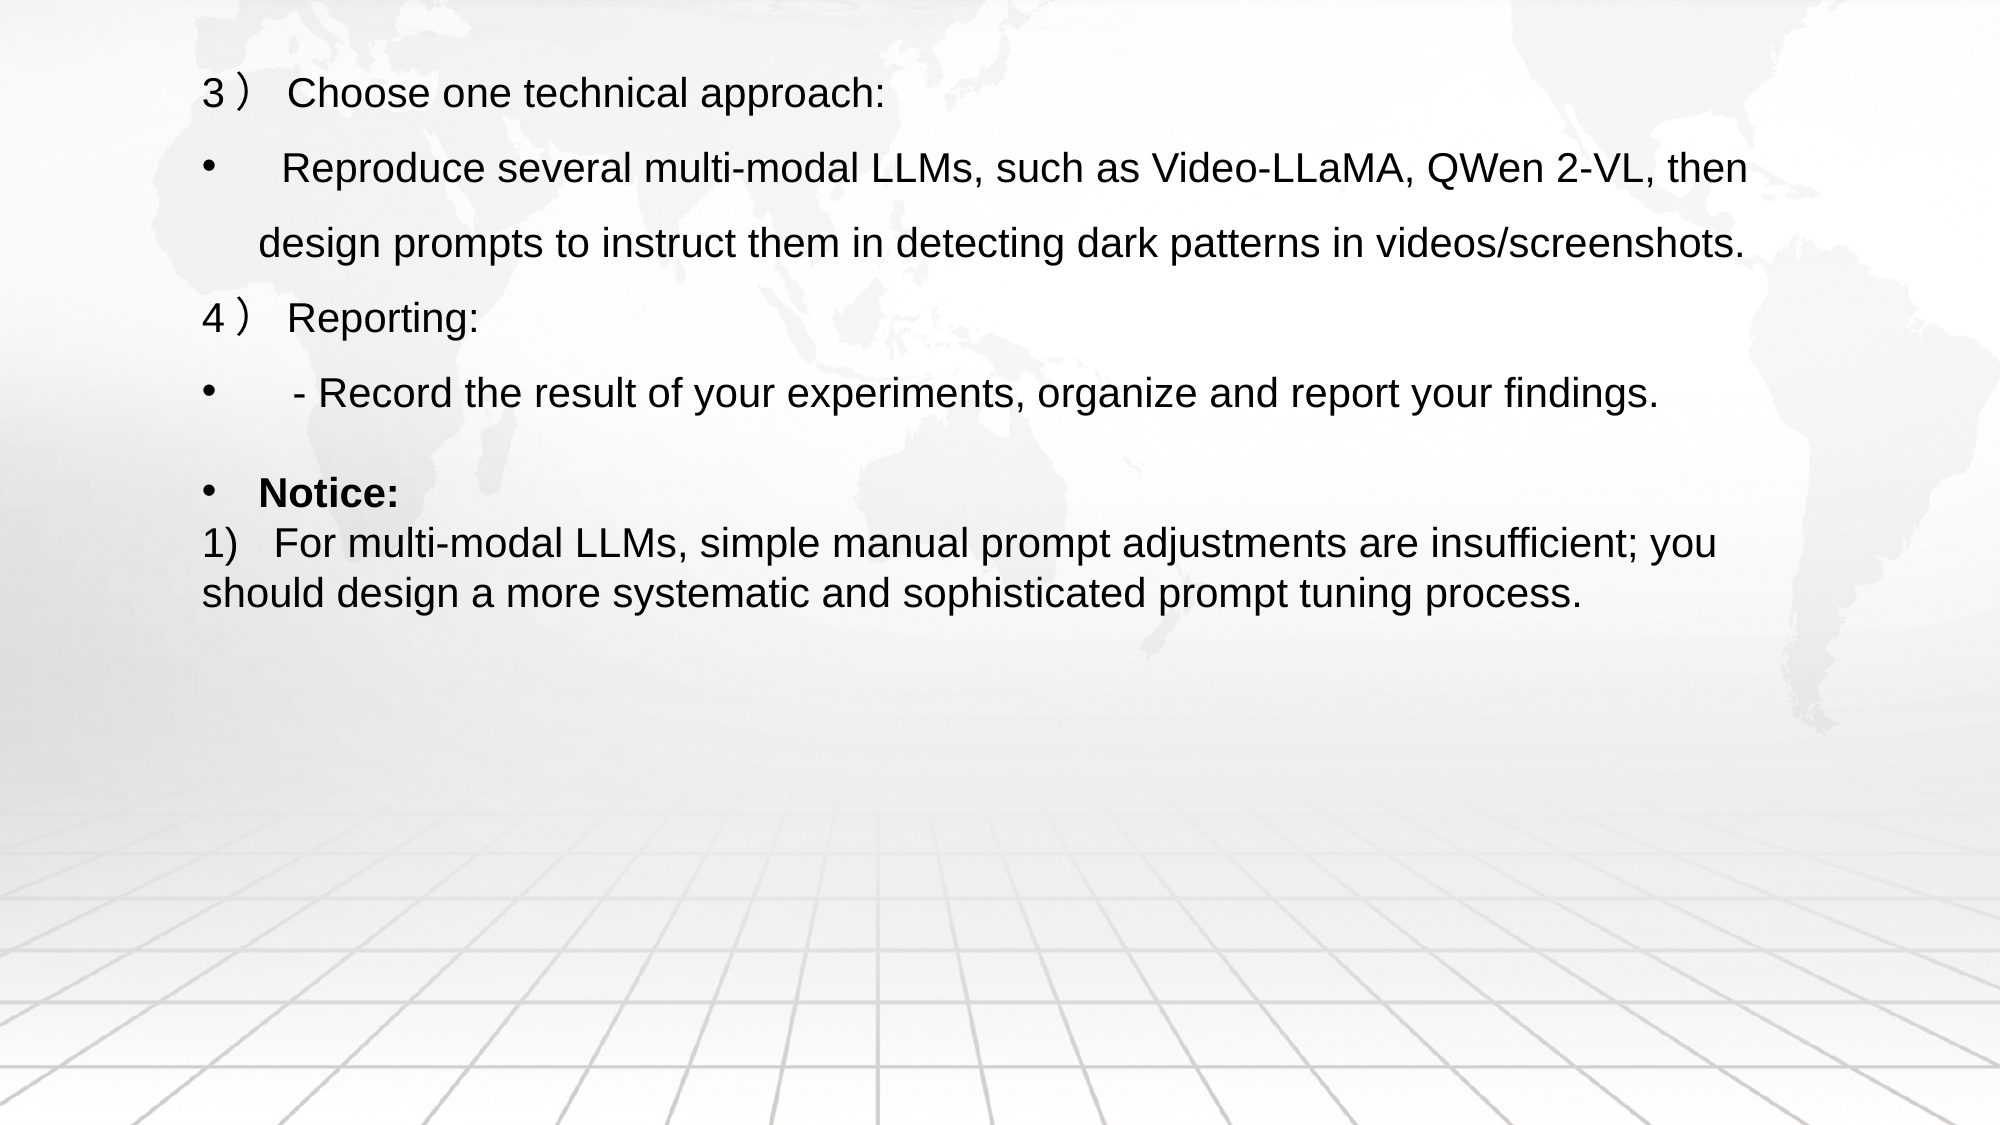

3）Choose one technical approach:
  Reproduce several multi-modal LLMs, such as Video-LLaMA, QWen 2-VL, then design prompts to instruct them in detecting dark patterns in videos/screenshots.
4）Reporting:
   - Record the result of your experiments, organize and report your findings.

Notice:
1)   For multi-modal LLMs, simple manual prompt adjustments are insufficient; you should design a more systematic and sophisticated prompt tuning process.